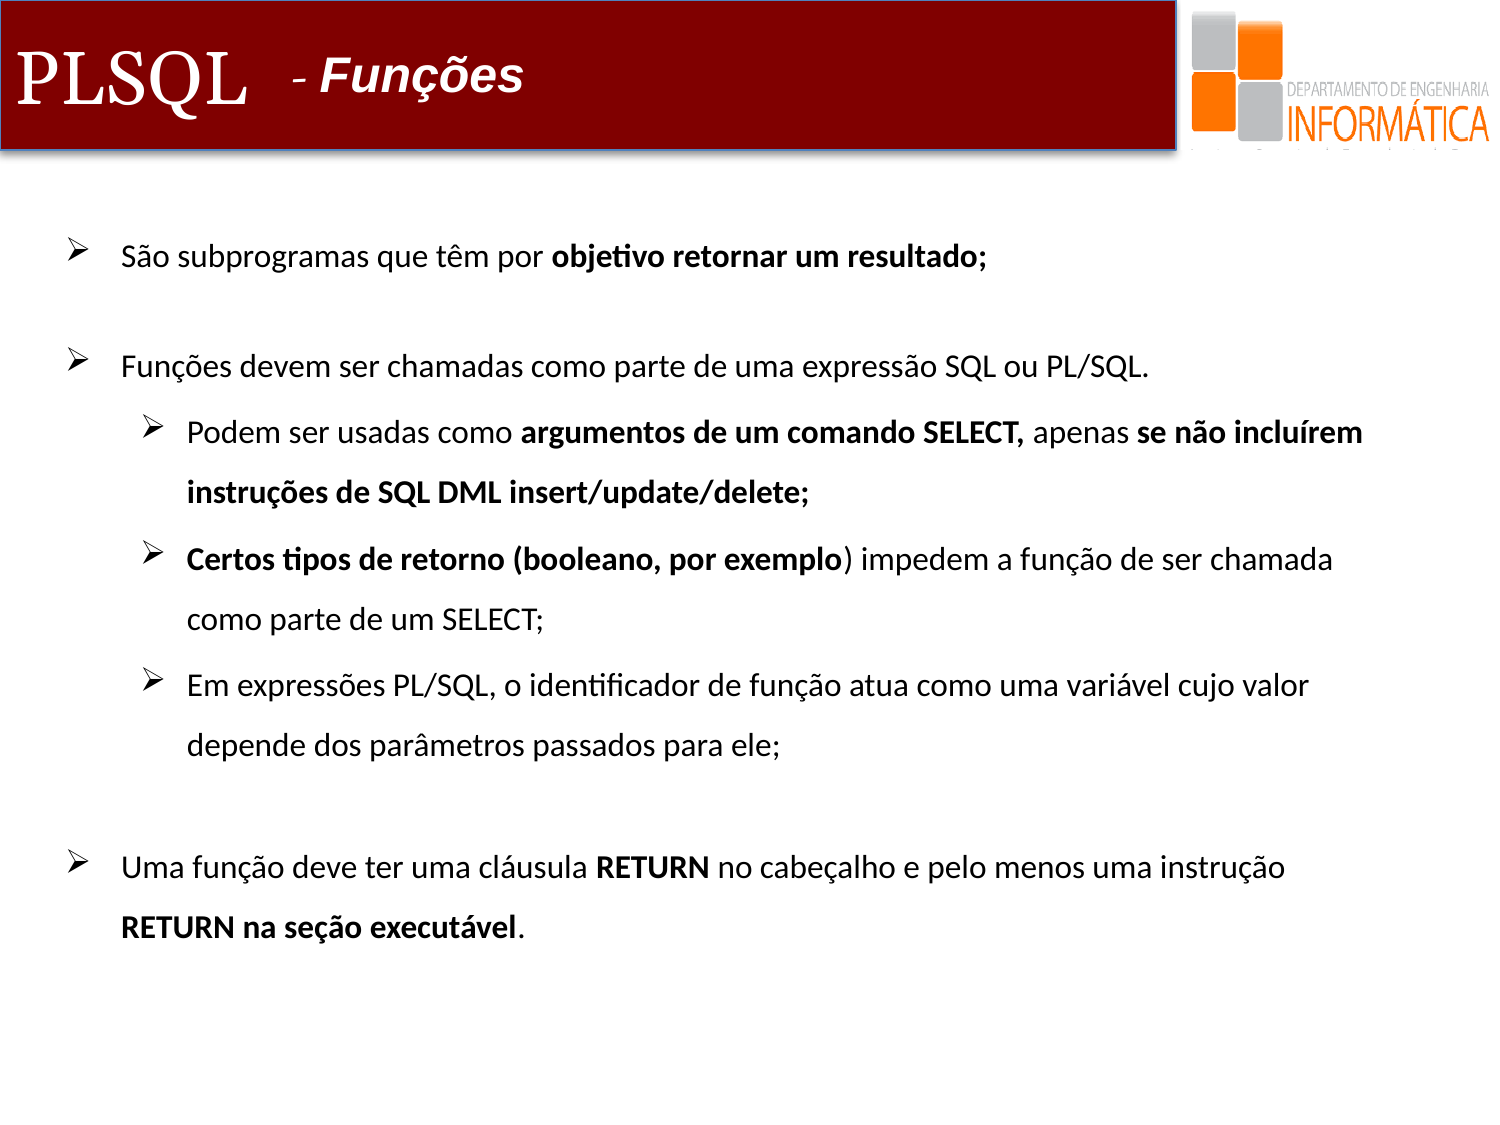

- Funções
São subprogramas que têm por objetivo retornar um resultado;

Funções devem ser chamadas como parte de uma expressão SQL ou PL/SQL.
Podem ser usadas como argumentos de um comando SELECT, apenas se não incluírem instruções de SQL DML insert/update/delete;
Certos tipos de retorno (booleano, por exemplo) impedem a função de ser chamada como parte de um SELECT;
Em expressões PL/SQL, o identificador de função atua como uma variável cujo valor depende dos parâmetros passados para ele;

Uma função deve ter uma cláusula RETURN no cabeçalho e pelo menos uma instrução RETURN na seção executável.